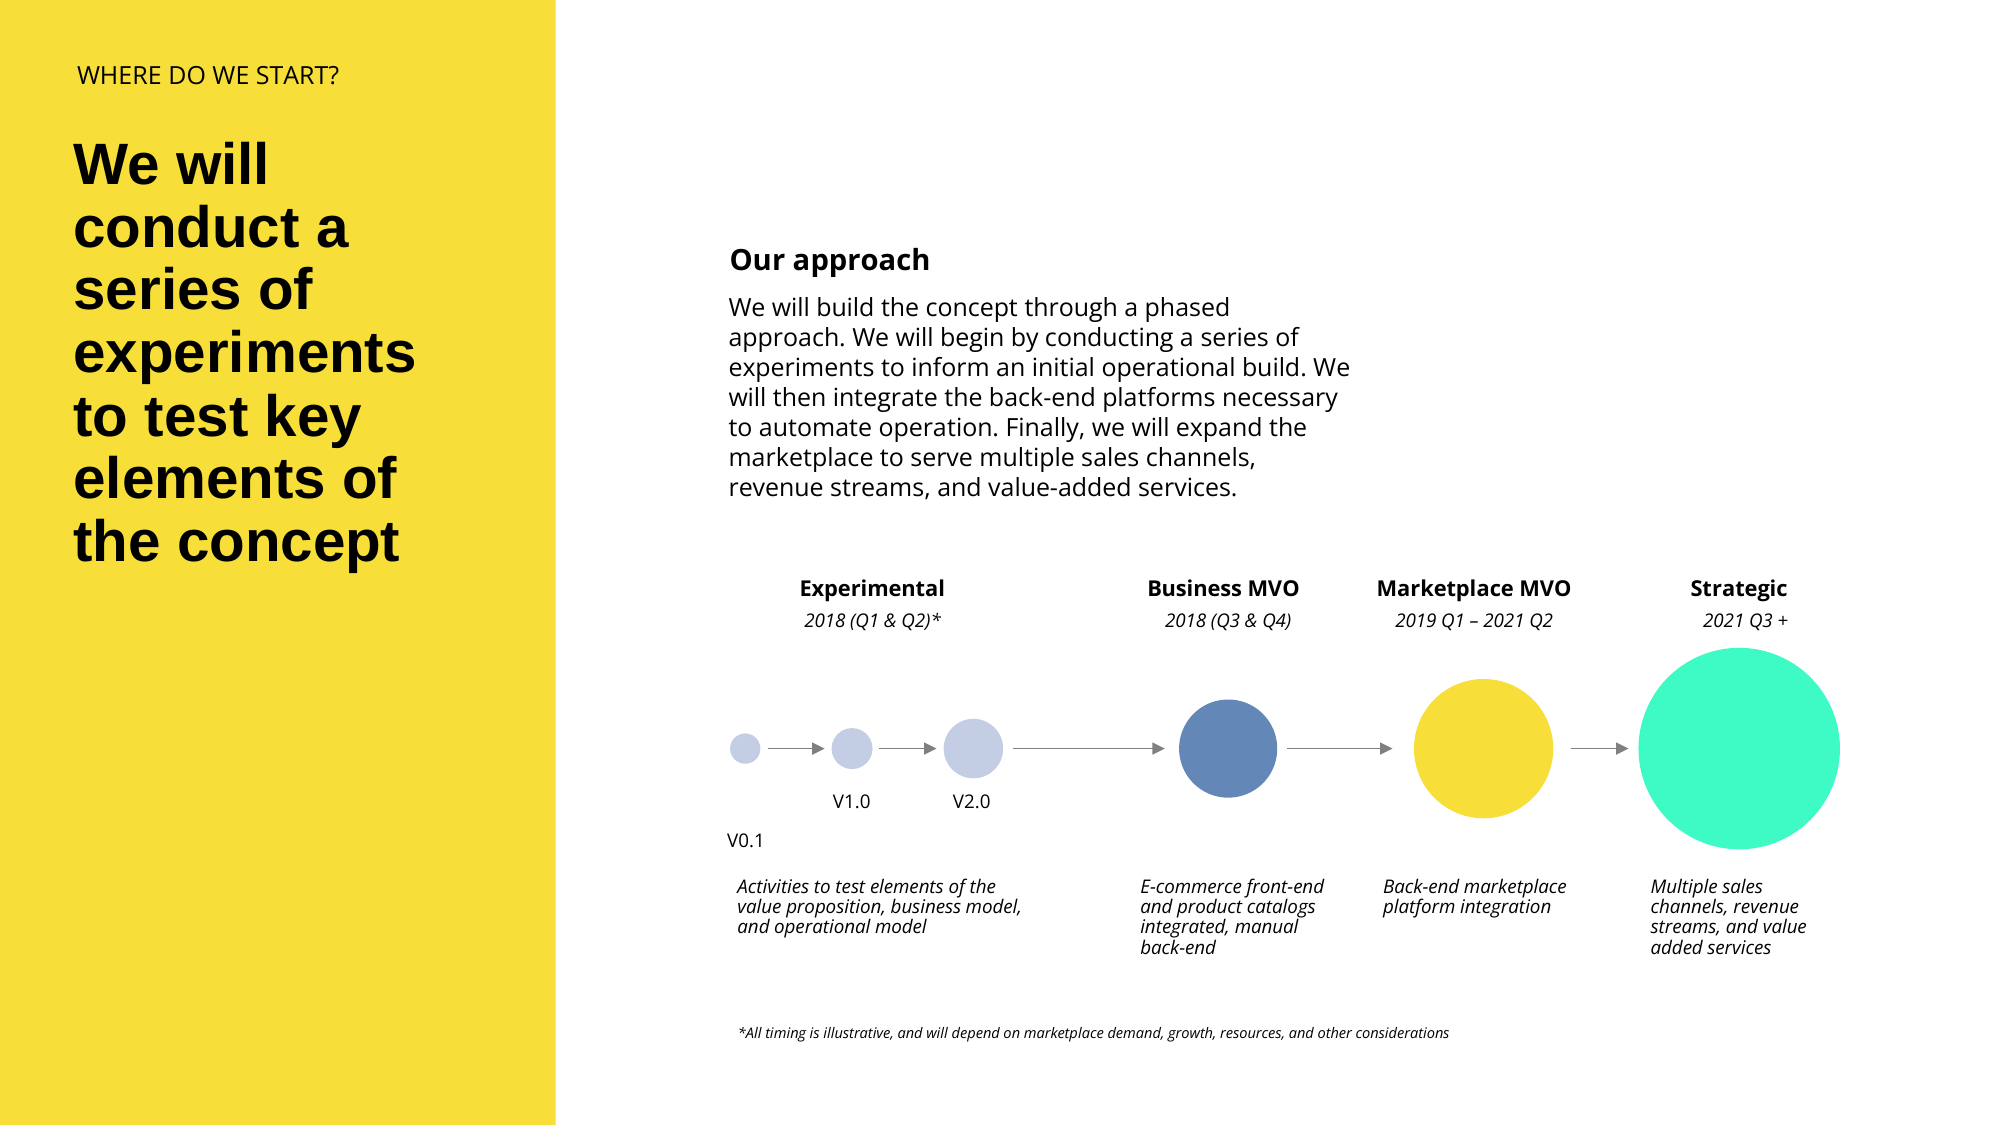

WHERE DO WE START?
We will conduct a series of experiments to test key elements of the concept
Our approach
We will build the concept through a phased approach. We will begin by conducting a series of experiments to inform an initial operational build. We will then integrate the back-end platforms necessary to automate operation. Finally, we will expand the marketplace to serve multiple sales channels, revenue streams, and value-added services.
Experimental
Business MVO
Marketplace MVO
Strategic
2018 (Q1 & Q2)*
2018 (Q3 & Q4)
2019 Q1 – 2021 Q2
2021 Q3 +

V1.0
V2.0
V0.1
Activities to test elements of the value proposition, business model, and operational model
E-commerce front-end and product catalogs integrated, manual back-end
Back-end marketplace platform integration
Multiple sales channels, revenue streams, and value added services
*All timing is illustrative, and will depend on marketplace demand, growth, resources, and other considerations